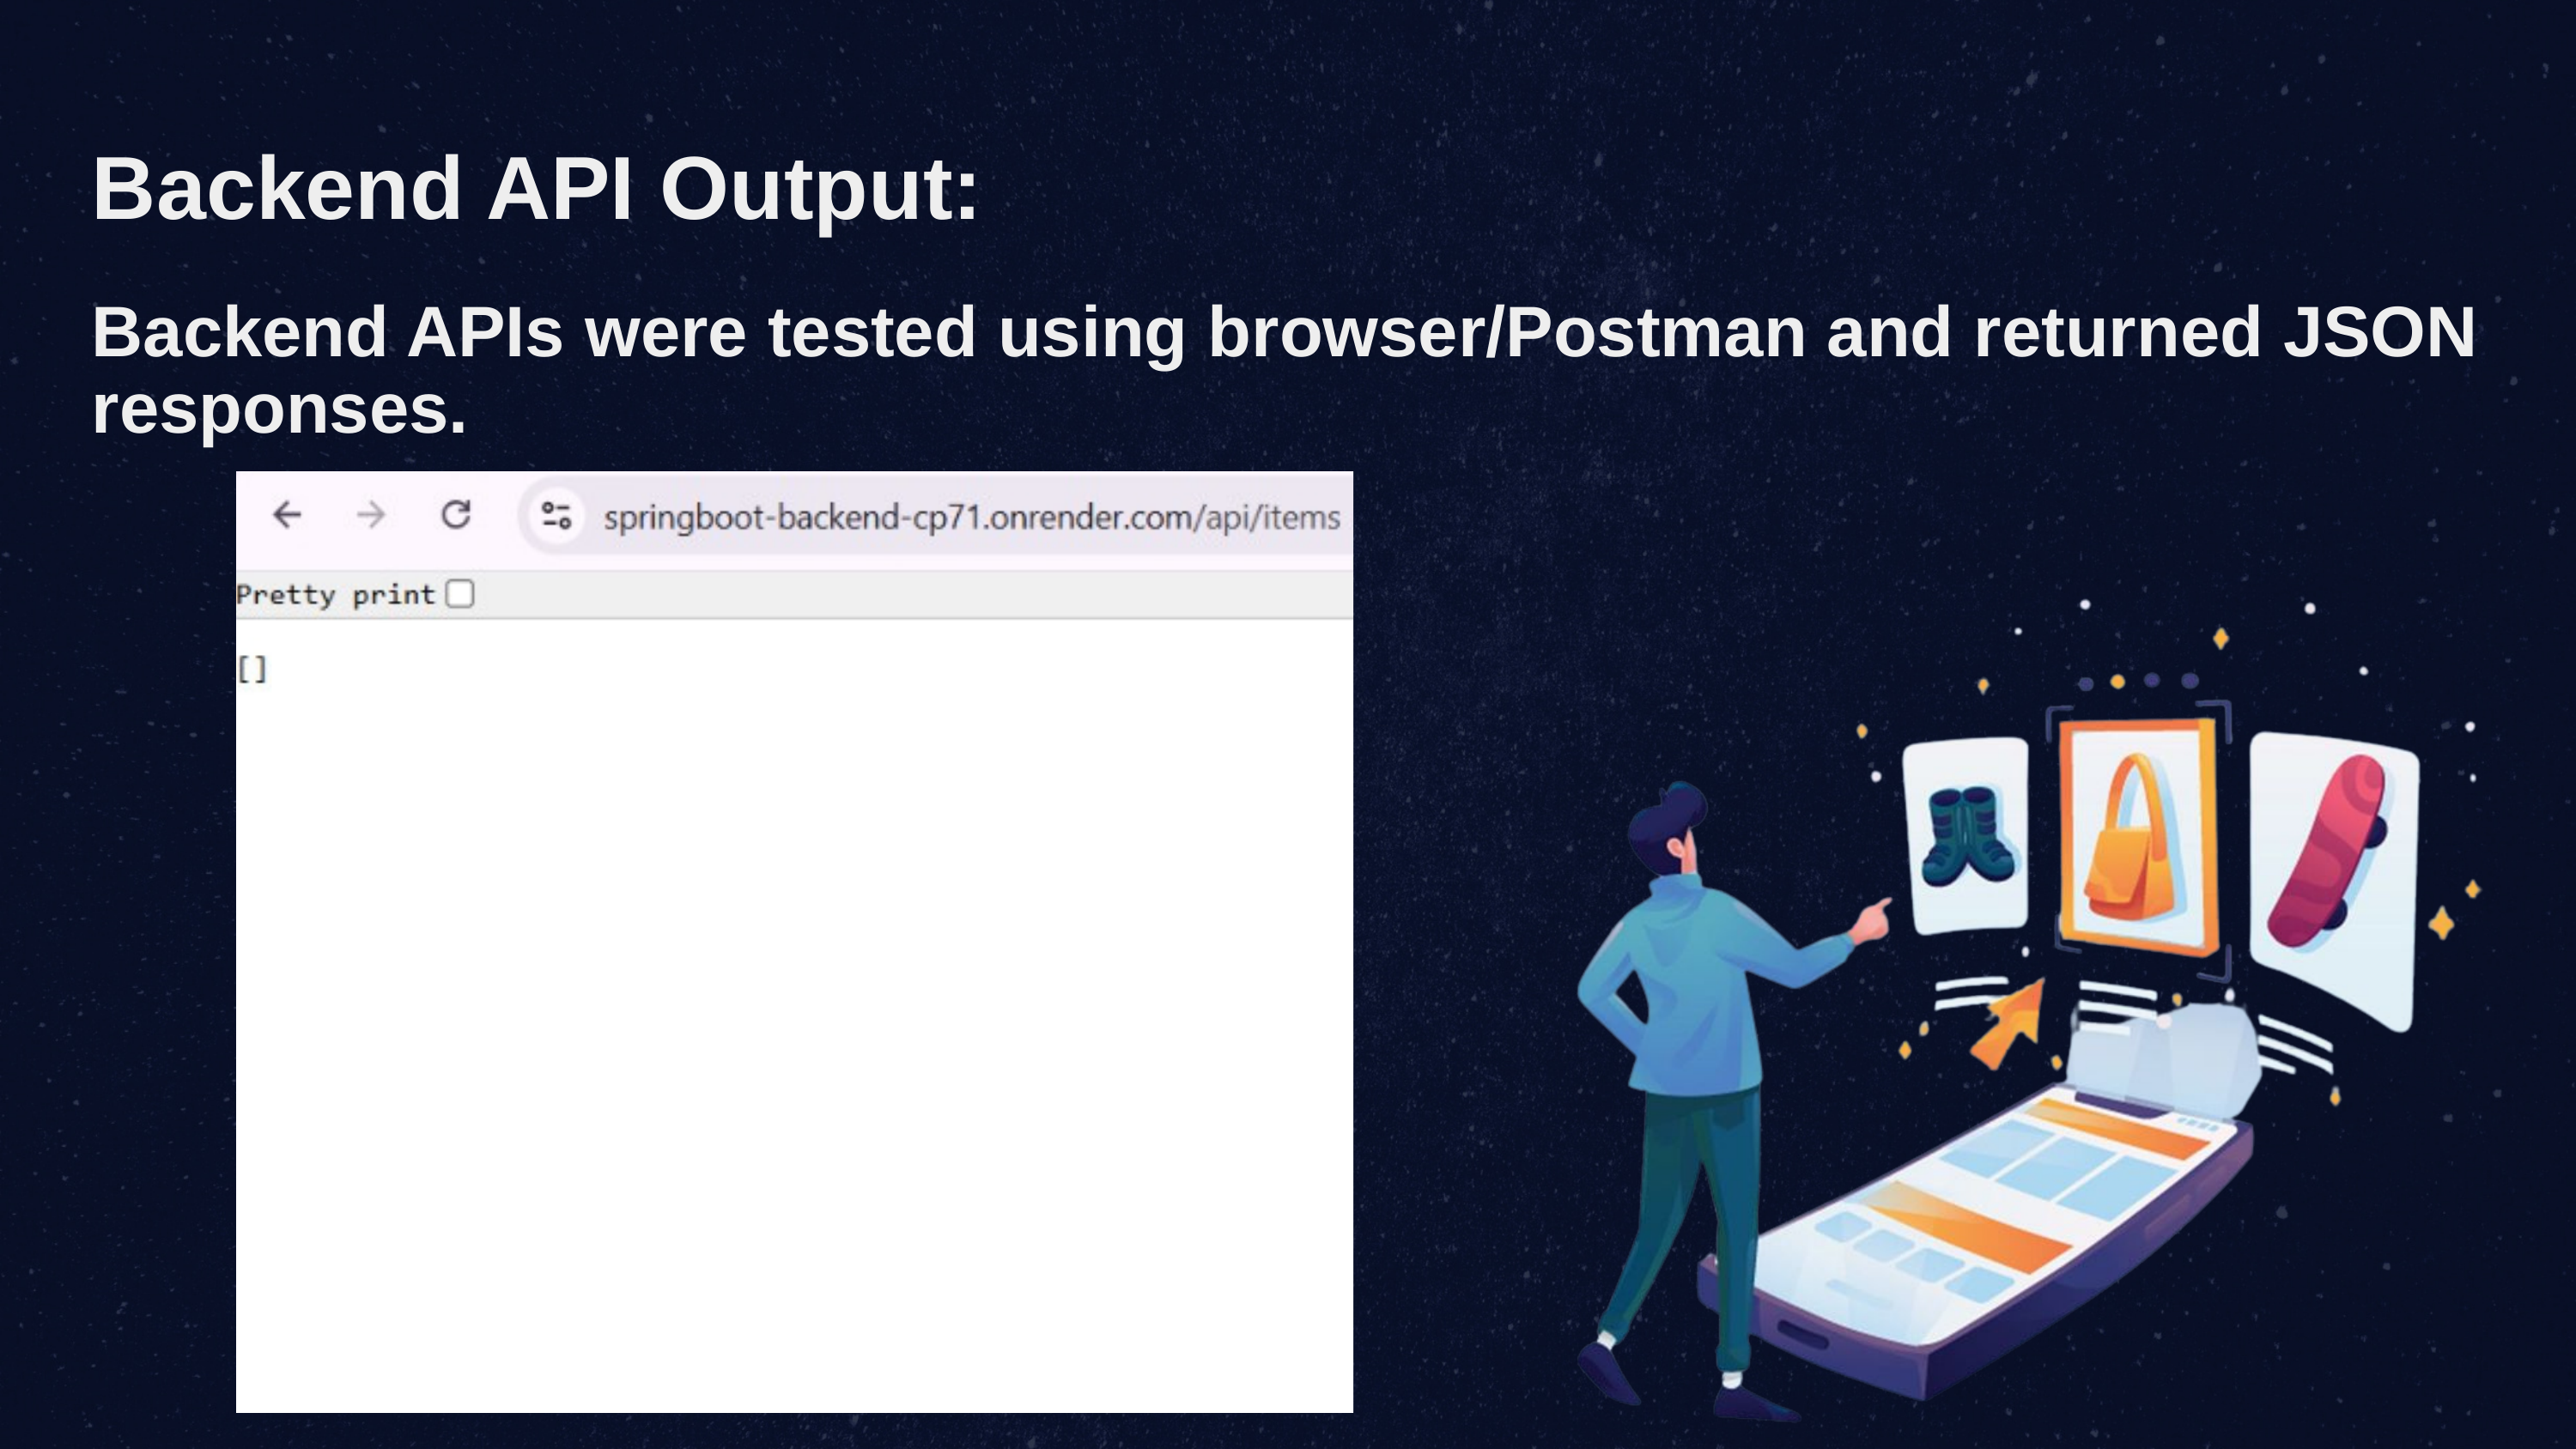

Backend API Output:

Backend APIs were tested using browser/Postman and returned JSON responses.